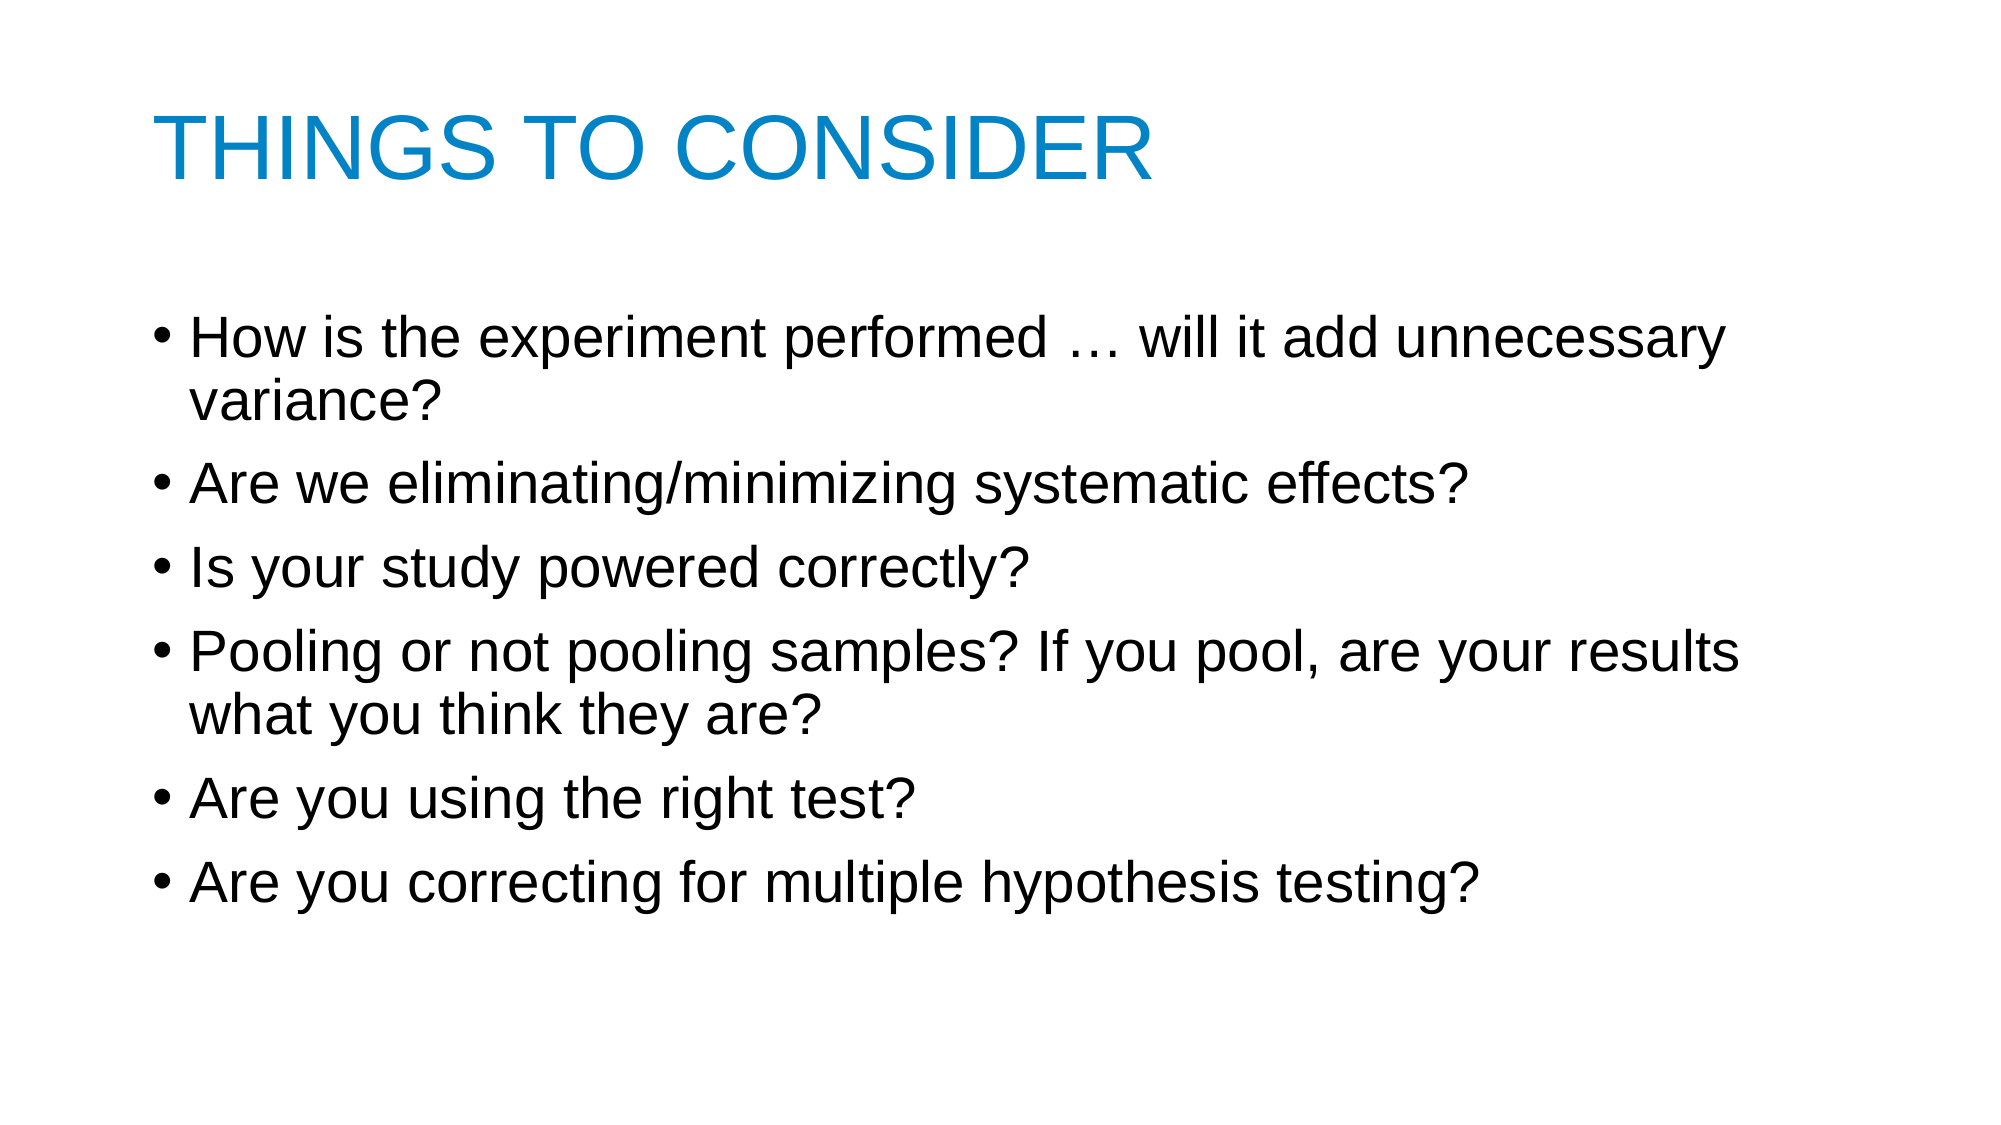

# Things to consider
How is the experiment performed … will it add unnecessary variance?
Are we eliminating/minimizing systematic effects?
Is your study powered correctly?
Pooling or not pooling samples? If you pool, are your results what you think they are?
Are you using the right test?
Are you correcting for multiple hypothesis testing?